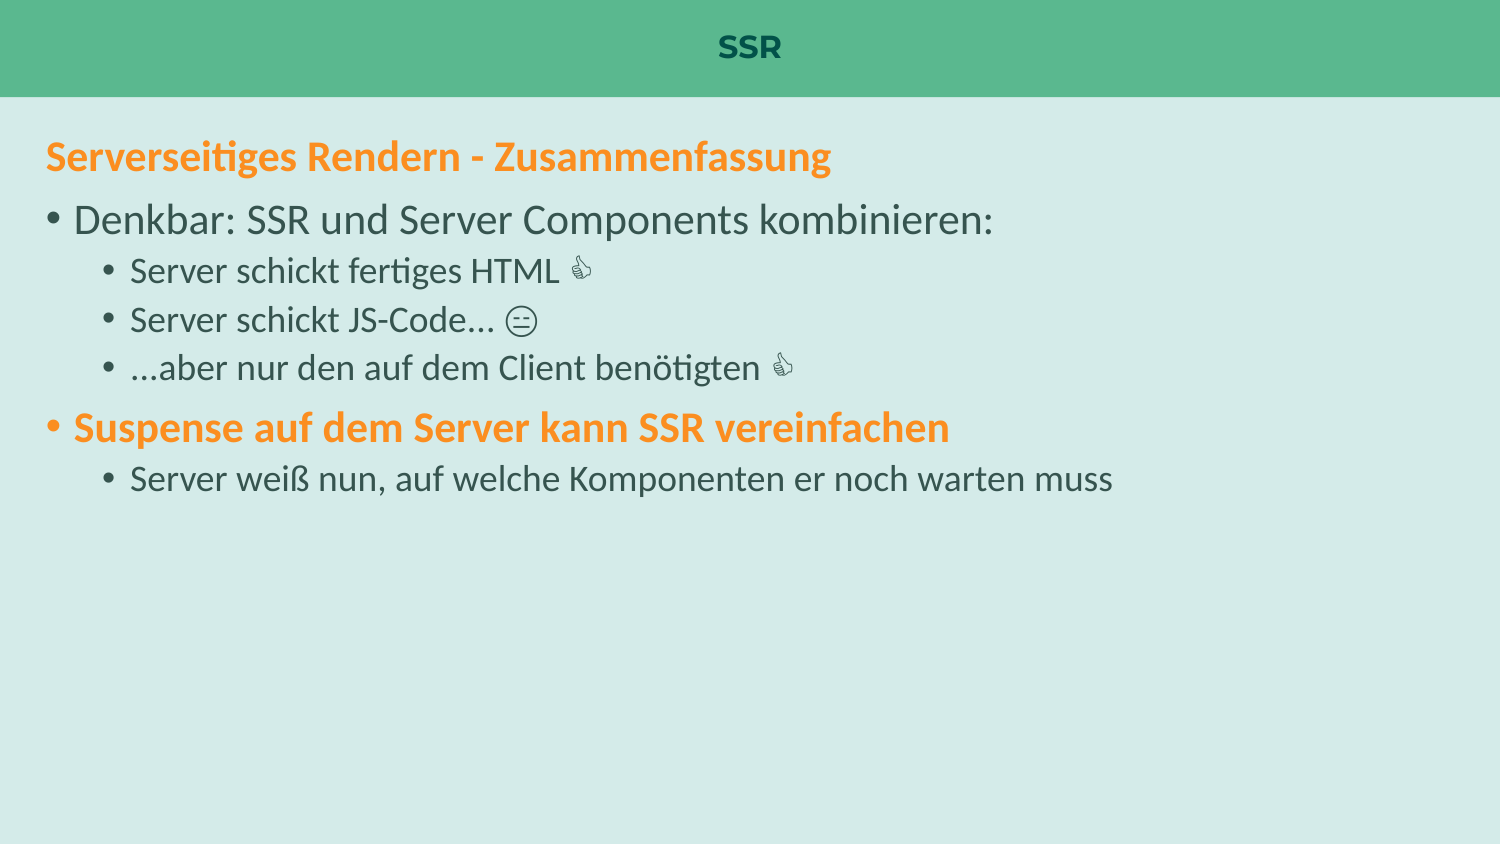

# SSR
Serverseitiges Rendern - Zusammenfassung
Denkbar: SSR und Server Components kombinieren:
Server schickt fertiges HTML 👍
Server schickt JS-Code... 😑
...aber nur den auf dem Client benötigten 👍
Suspense auf dem Server kann SSR vereinfachen
Server weiß nun, auf welche Komponenten er noch warten muss